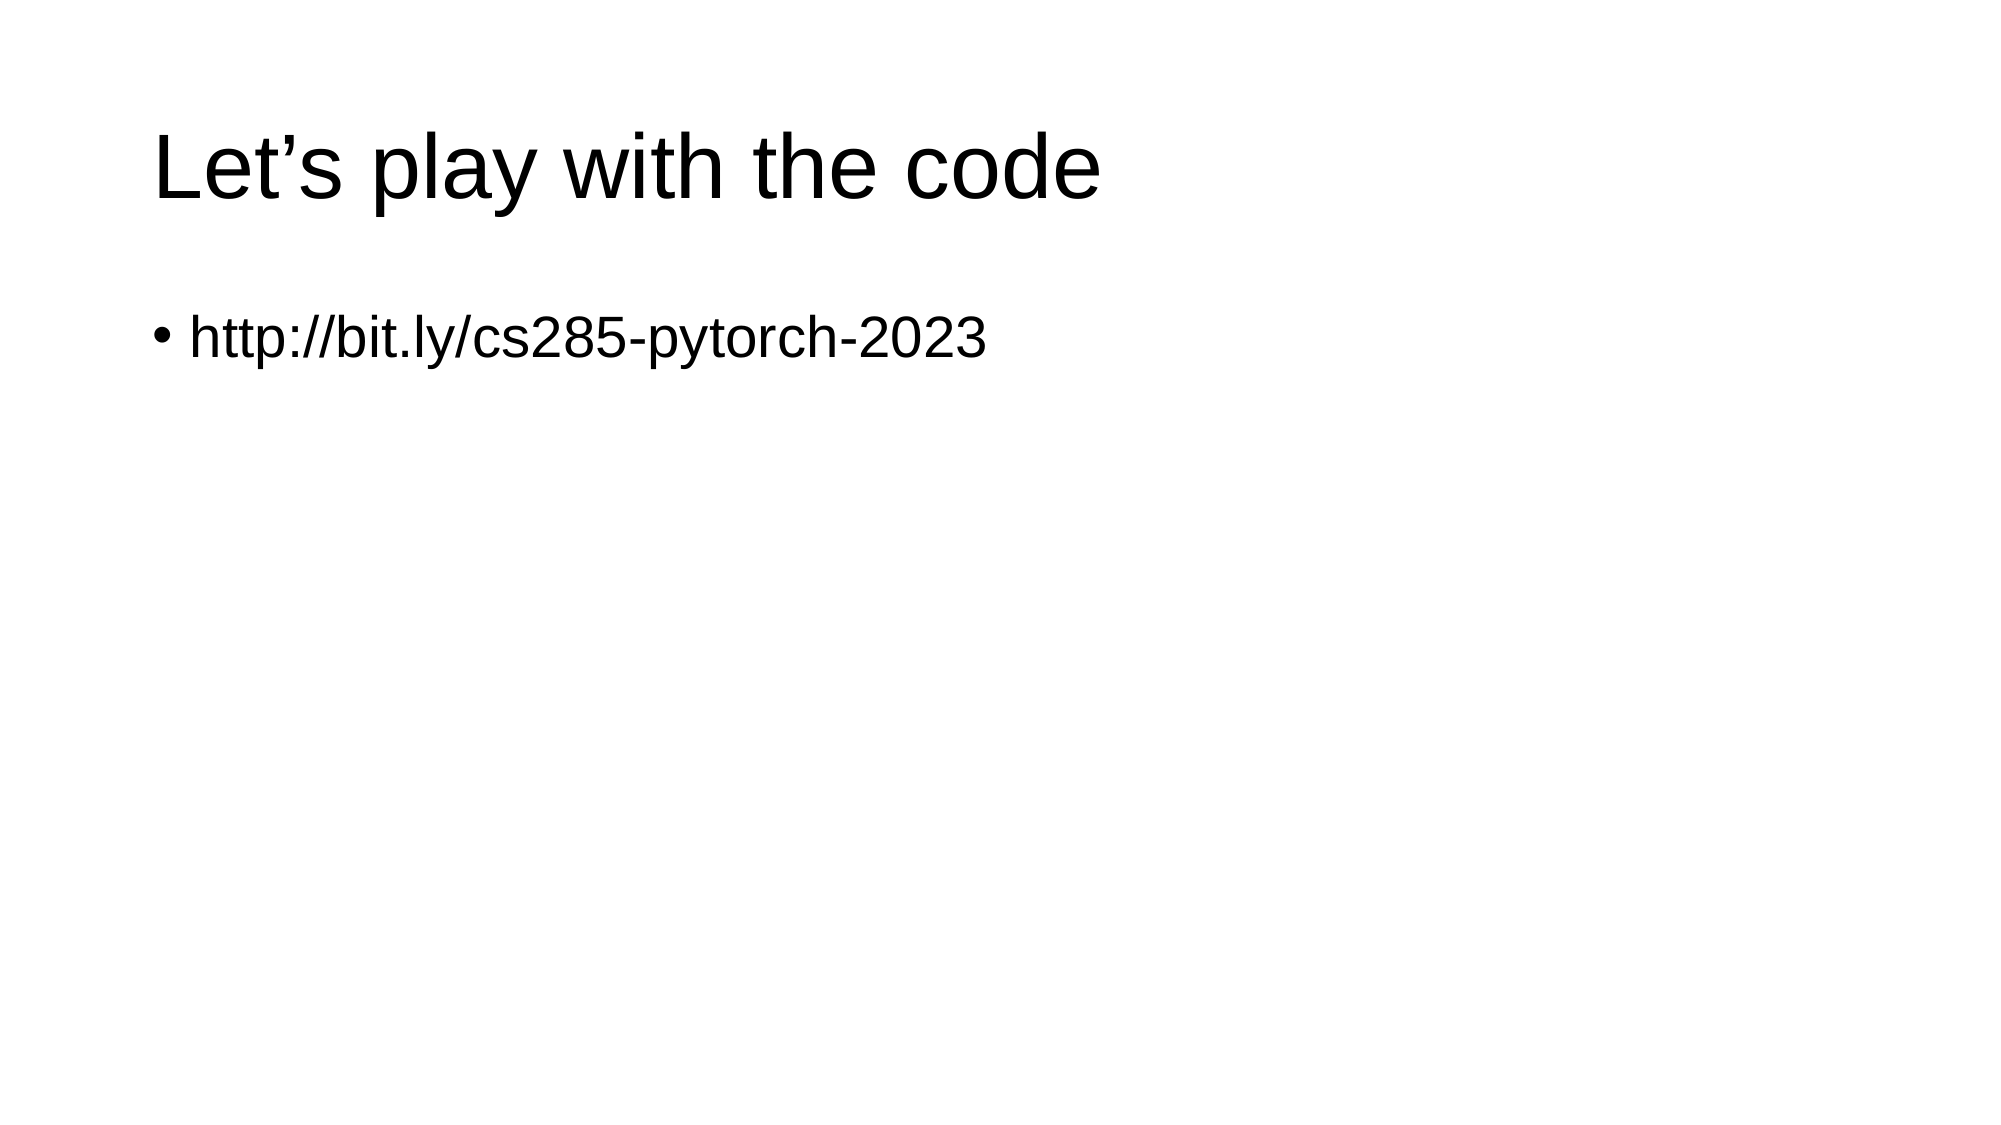

# Let’s play with the code
http://bit.ly/cs285-pytorch-2023